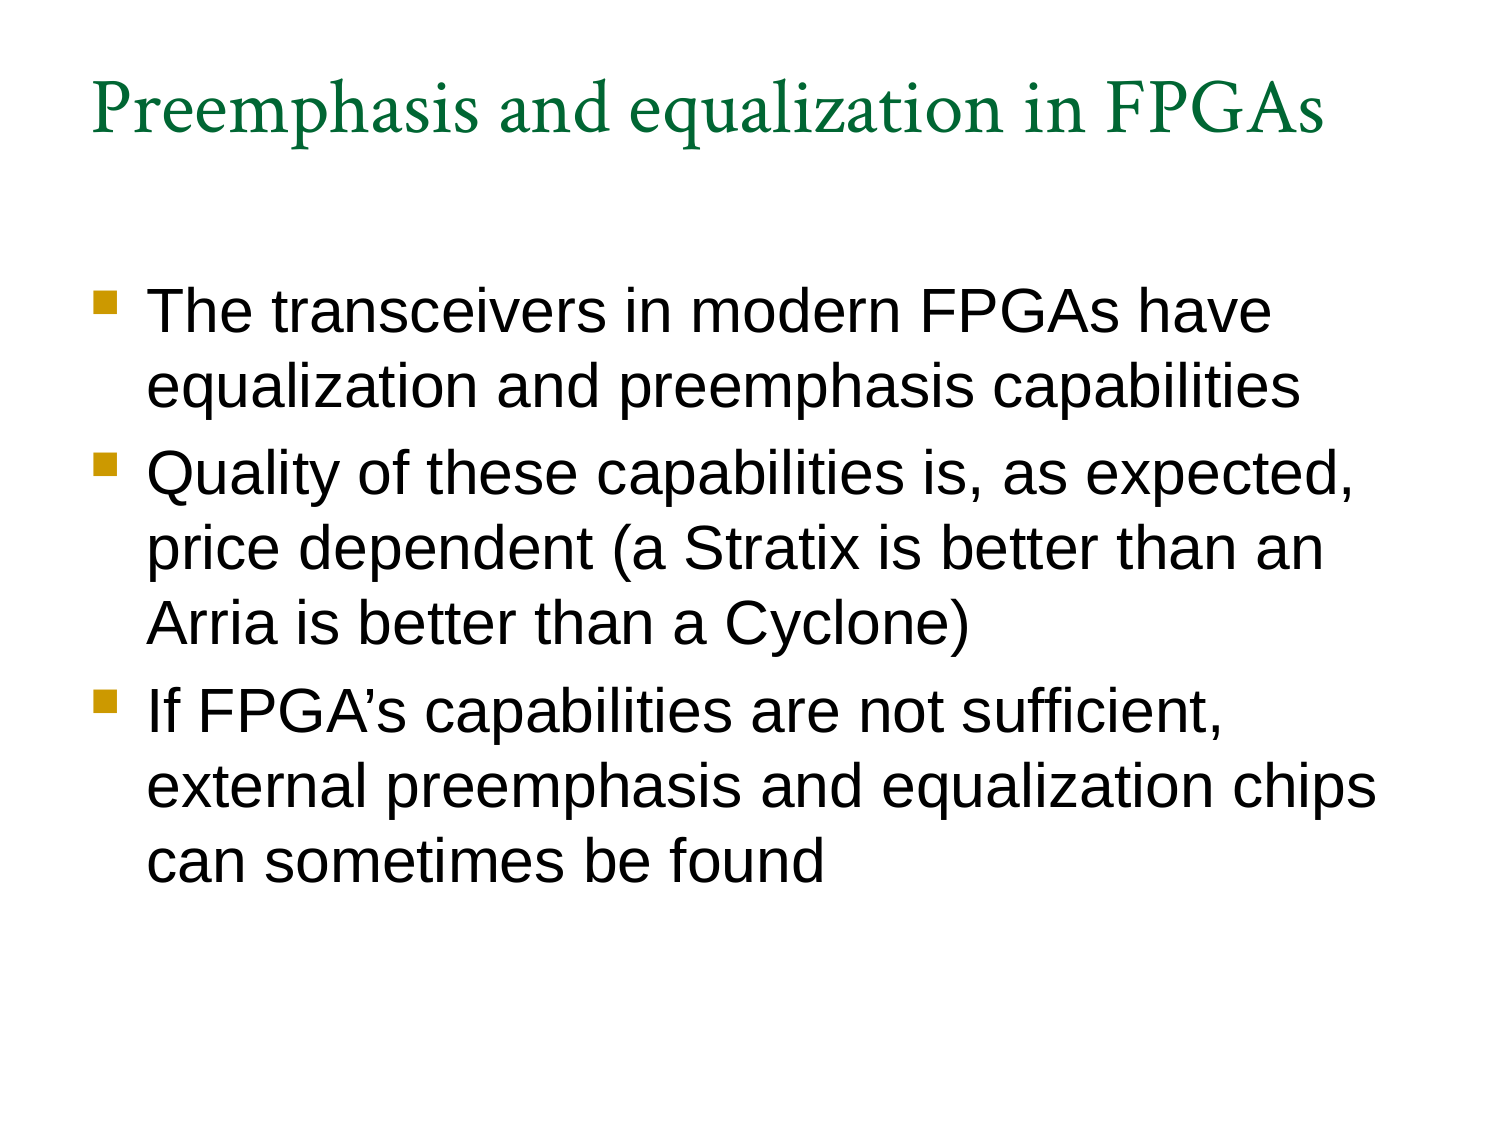

Preemphasis and equalization in FPGAs
The transceivers in modern FPGAs have equalization and preemphasis capabilities
Quality of these capabilities is, as expected, price dependent (a Stratix is better than an Arria is better than a Cyclone)
If FPGA’s capabilities are not sufficient, external preemphasis and equalization chips can sometimes be found